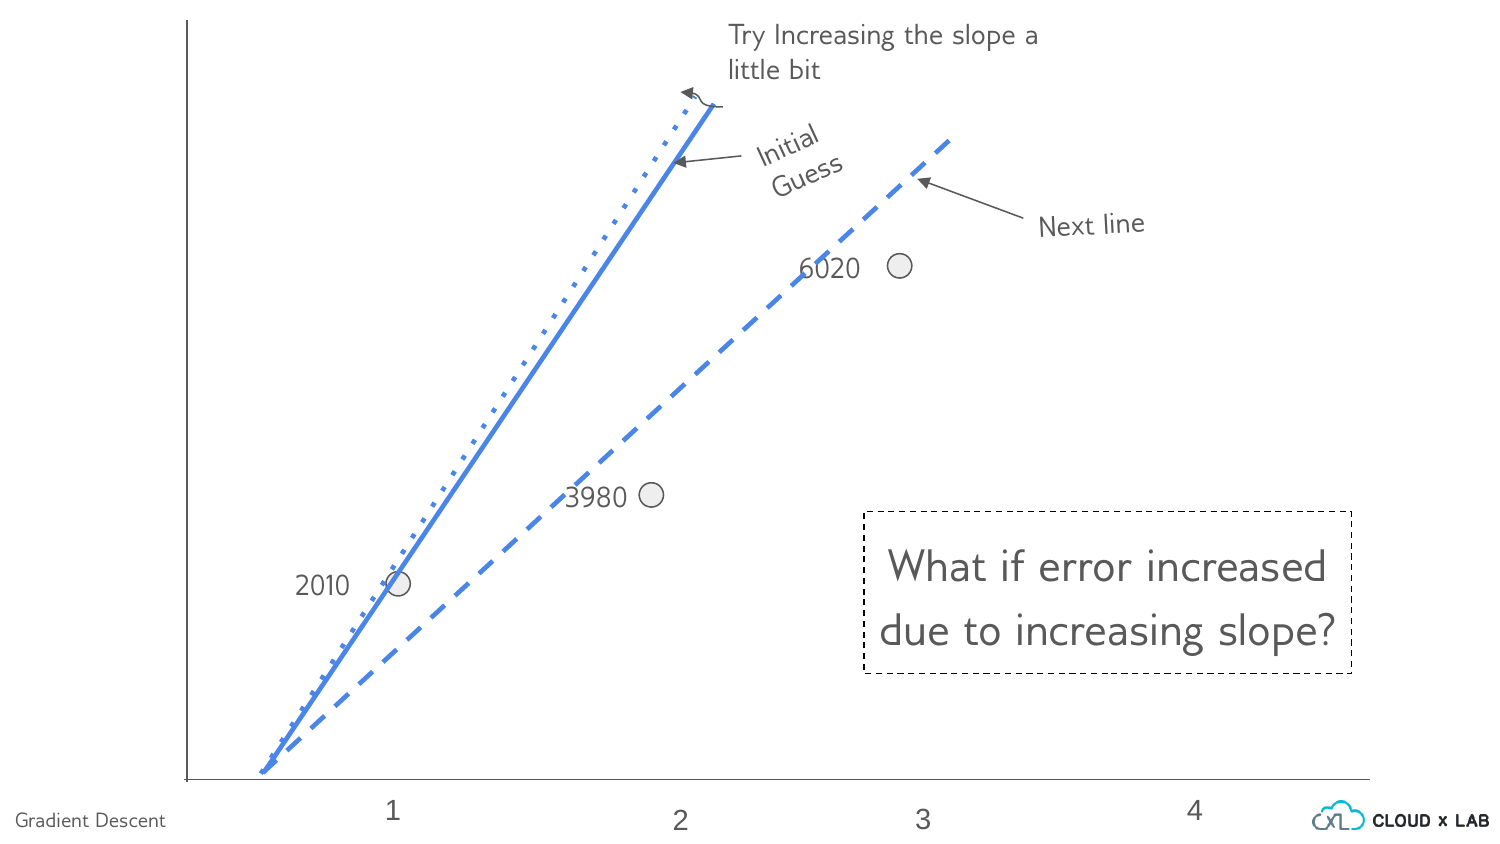

Try Increasing the slope a little bit
Initial Guess
Next line
6020

3980

What if error increased due to increasing slope?
2010

1
4
3
2
Gradient Descent